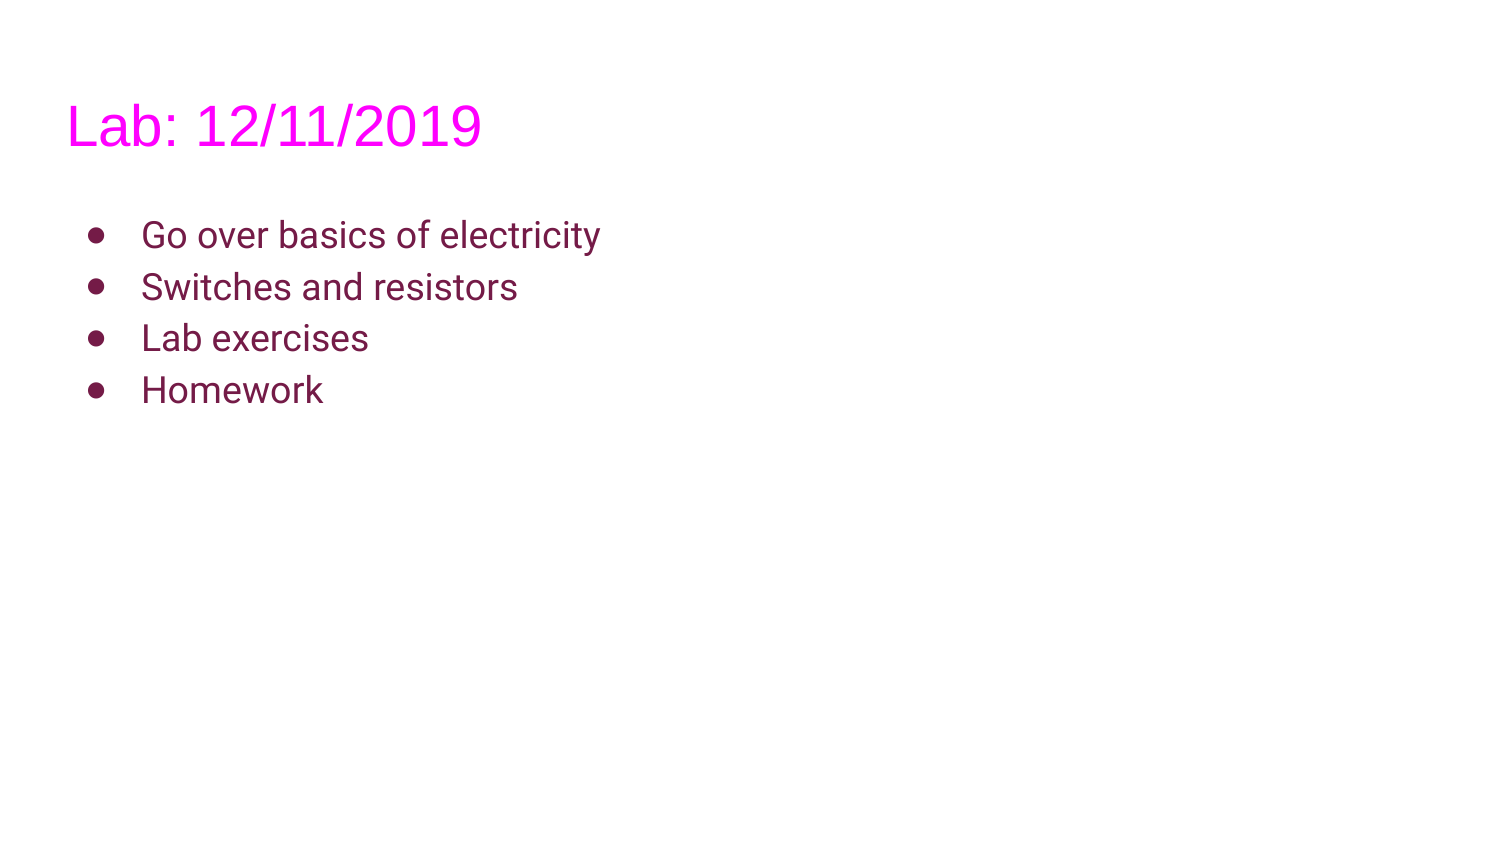

# Lab: 12/11/2019
Go over basics of electricity
Switches and resistors
Lab exercises
Homework